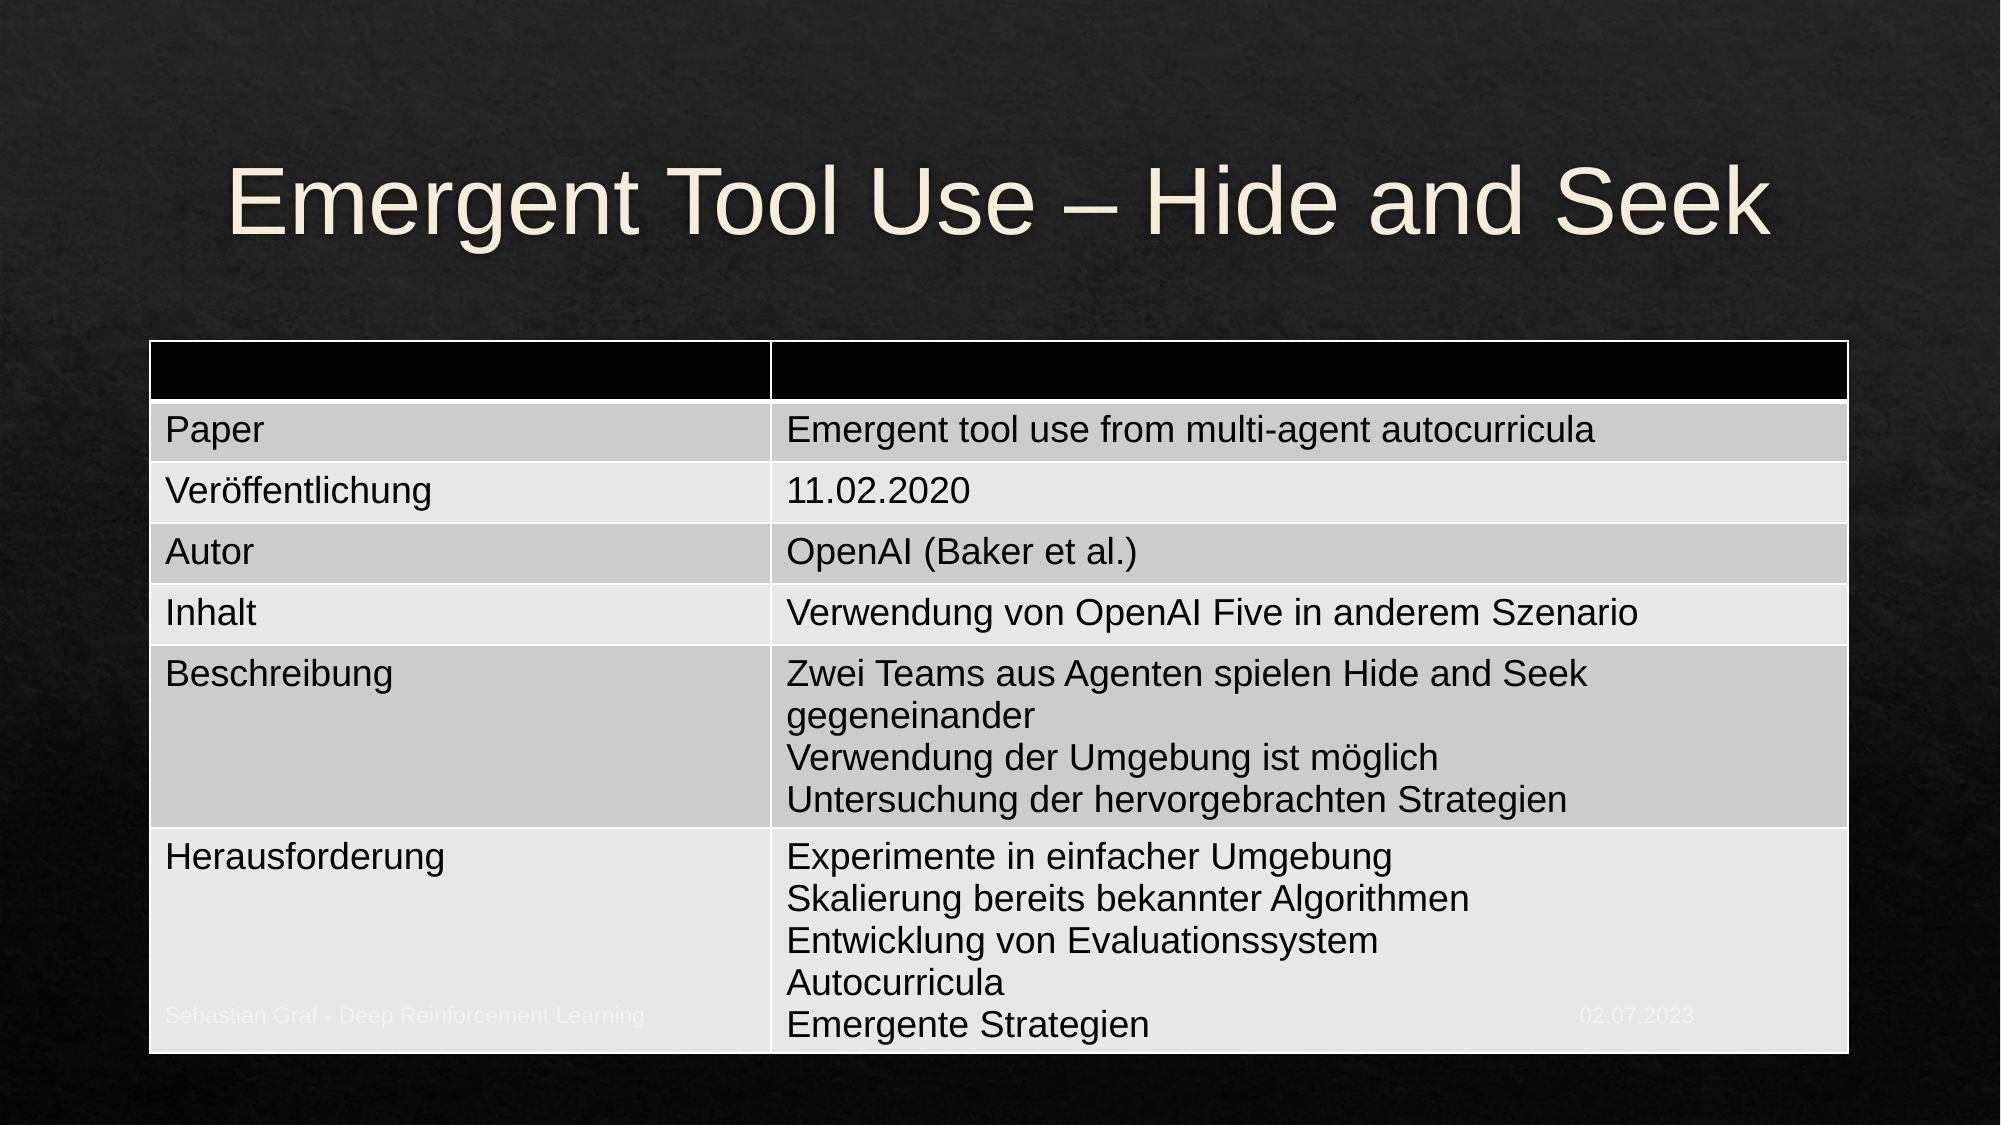

# Emergent Tool Use – Hide and Seek
|  |  |
| --- | --- |
| Paper | Emergent tool use from multi-agent autocurricula |
| Veröffentlichung | 11.02.2020 |
| Autor | OpenAI (Baker et al.) |
| Inhalt | Verwendung von OpenAI Five in anderem Szenario |
| Beschreibung | Zwei Teams aus Agenten spielen Hide and Seek gegeneinander Verwendung der Umgebung ist möglich Untersuchung der hervorgebrachten Strategien |
| Herausforderung | Experimente in einfacher Umgebung Skalierung bereits bekannter Algorithmen Entwicklung von Evaluationssystem Autocurricula Emergente Strategien |
Sebastian Graf - Deep Reinforcement Learning
02.07.2023